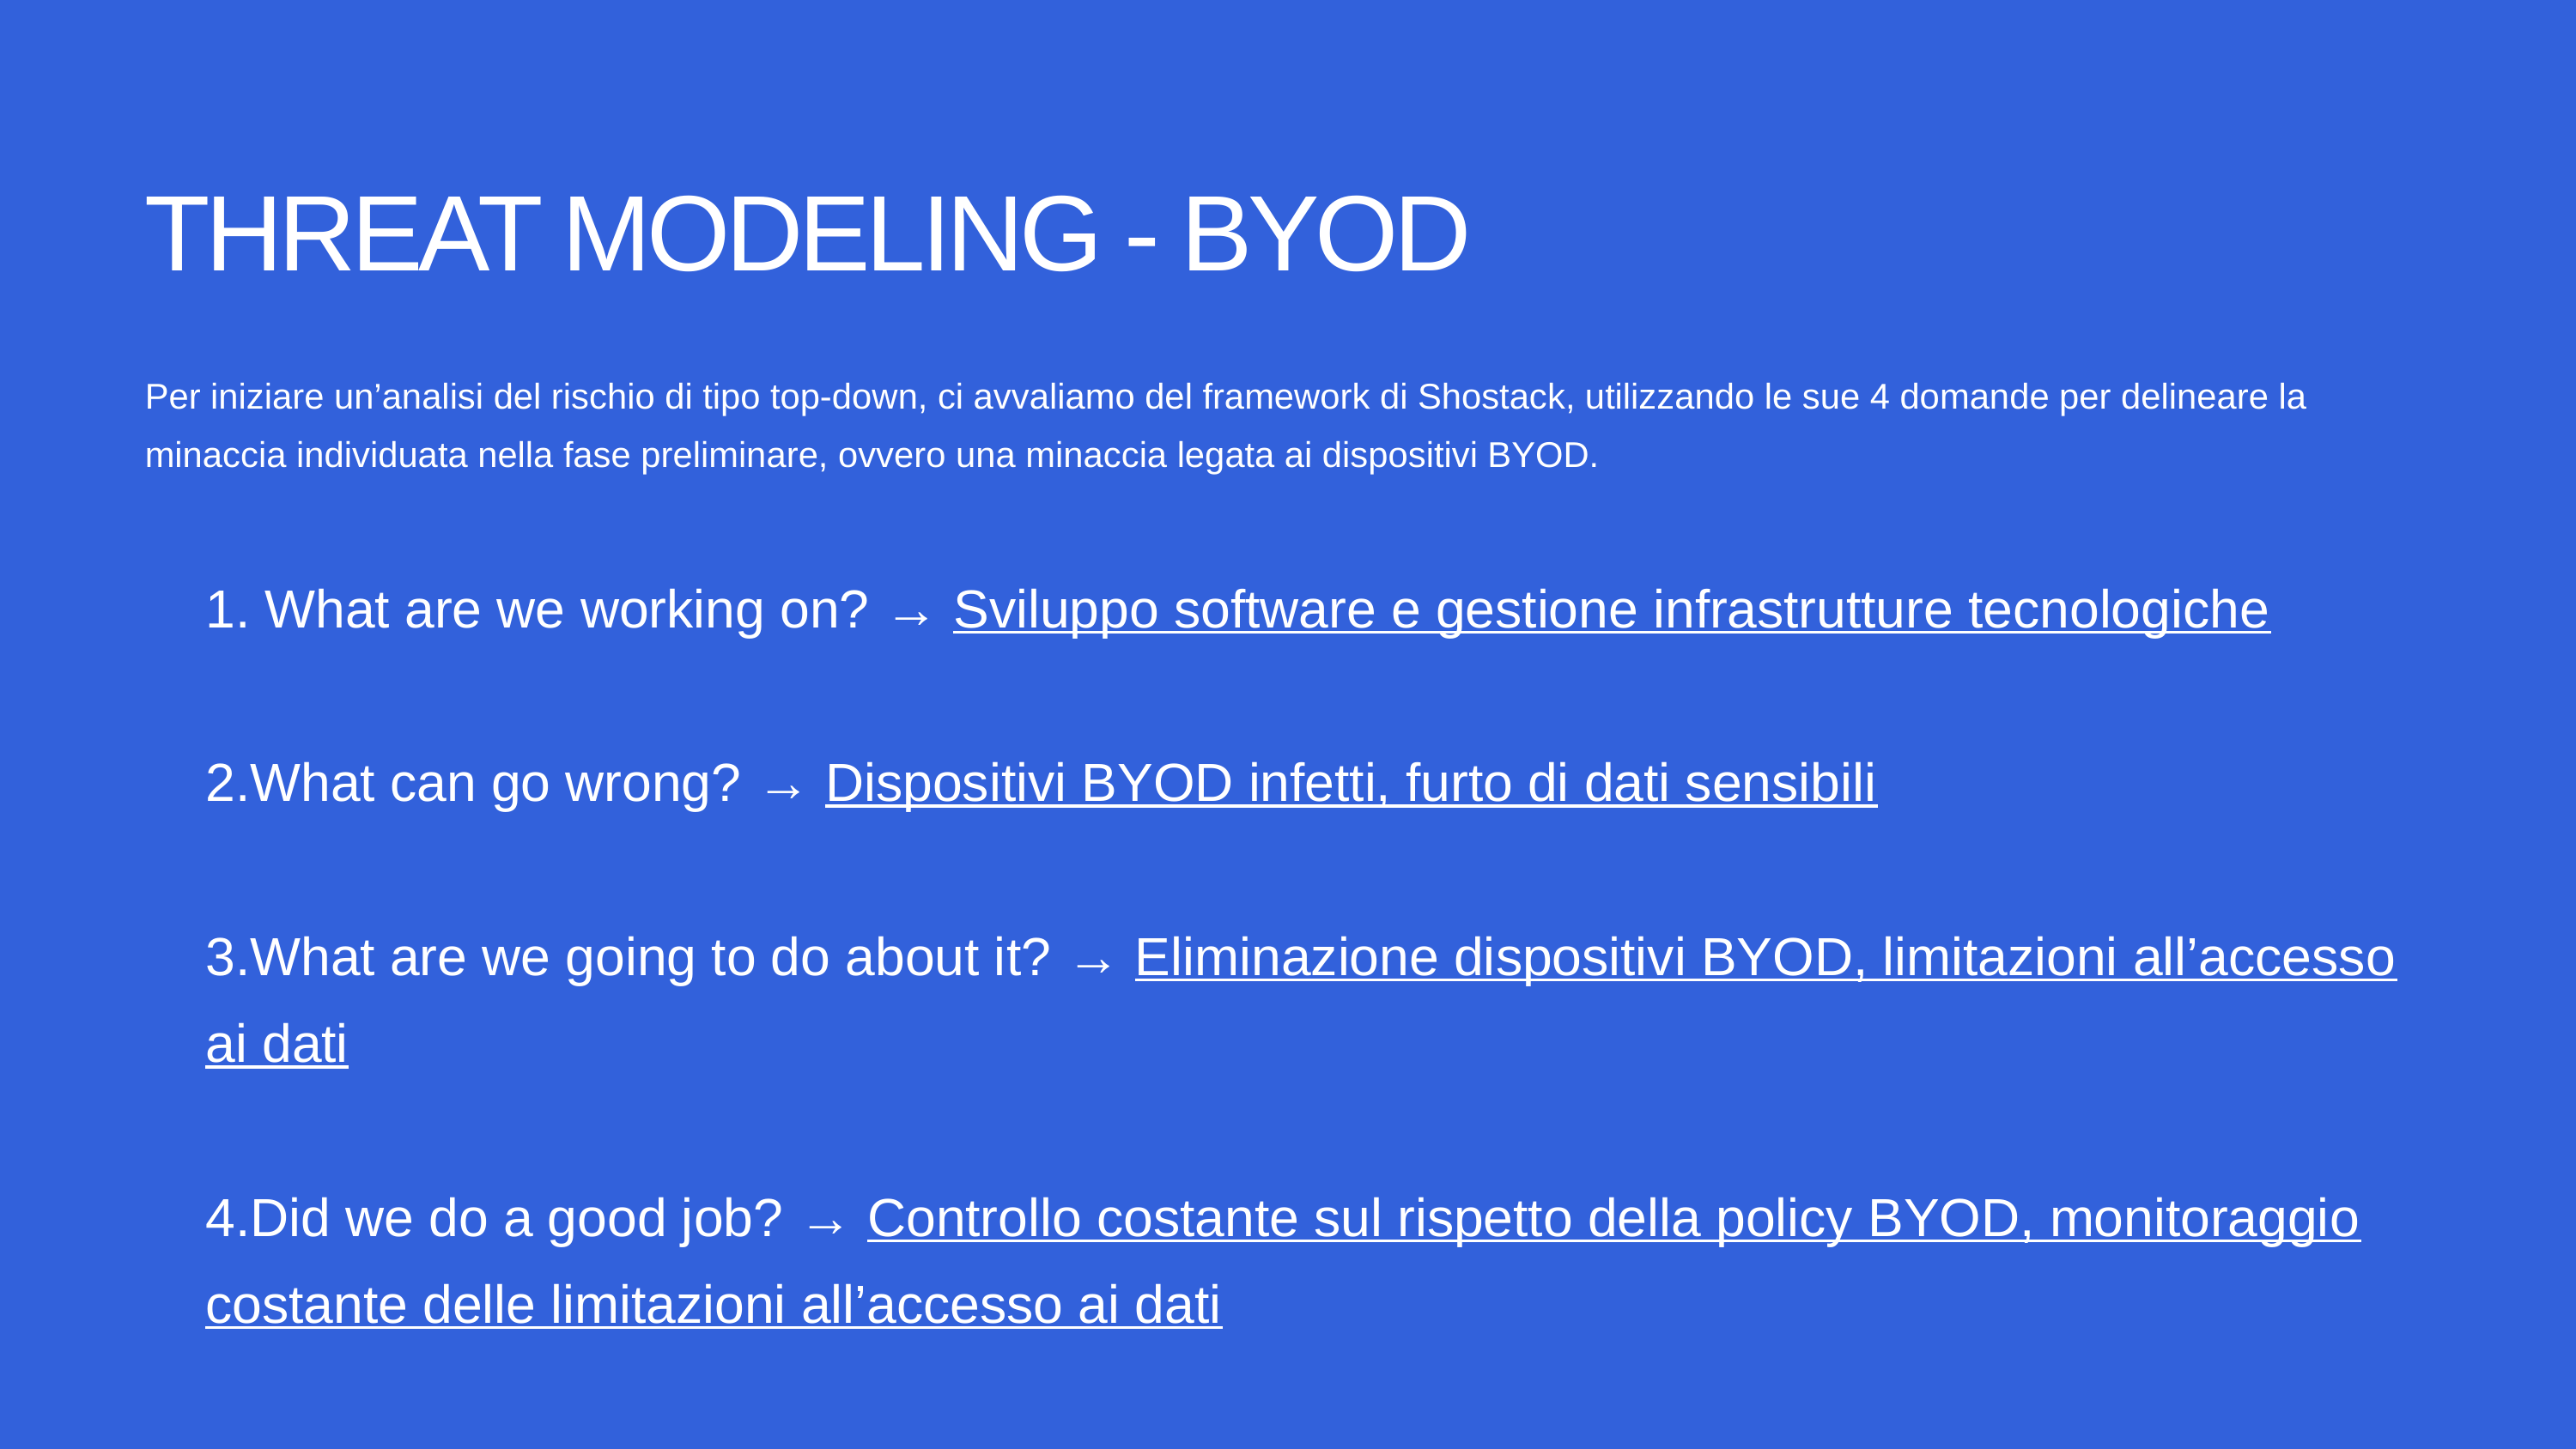

THREAT MODELING - BYOD
Per iniziare un’analisi del rischio di tipo top-down, ci avvaliamo del framework di Shostack, utilizzando le sue 4 domande per delineare la minaccia individuata nella fase preliminare, ovvero una minaccia legata ai dispositivi BYOD.
1. What are we working on? → Sviluppo software e gestione infrastrutture tecnologiche

2.What can go wrong? → Dispositivi BYOD infetti, furto di dati sensibili

3.What are we going to do about it? → Eliminazione dispositivi BYOD, limitazioni all’accesso ai dati

4.Did we do a good job? → Controllo costante sul rispetto della policy BYOD, monitoraggio costante delle limitazioni all’accesso ai dati